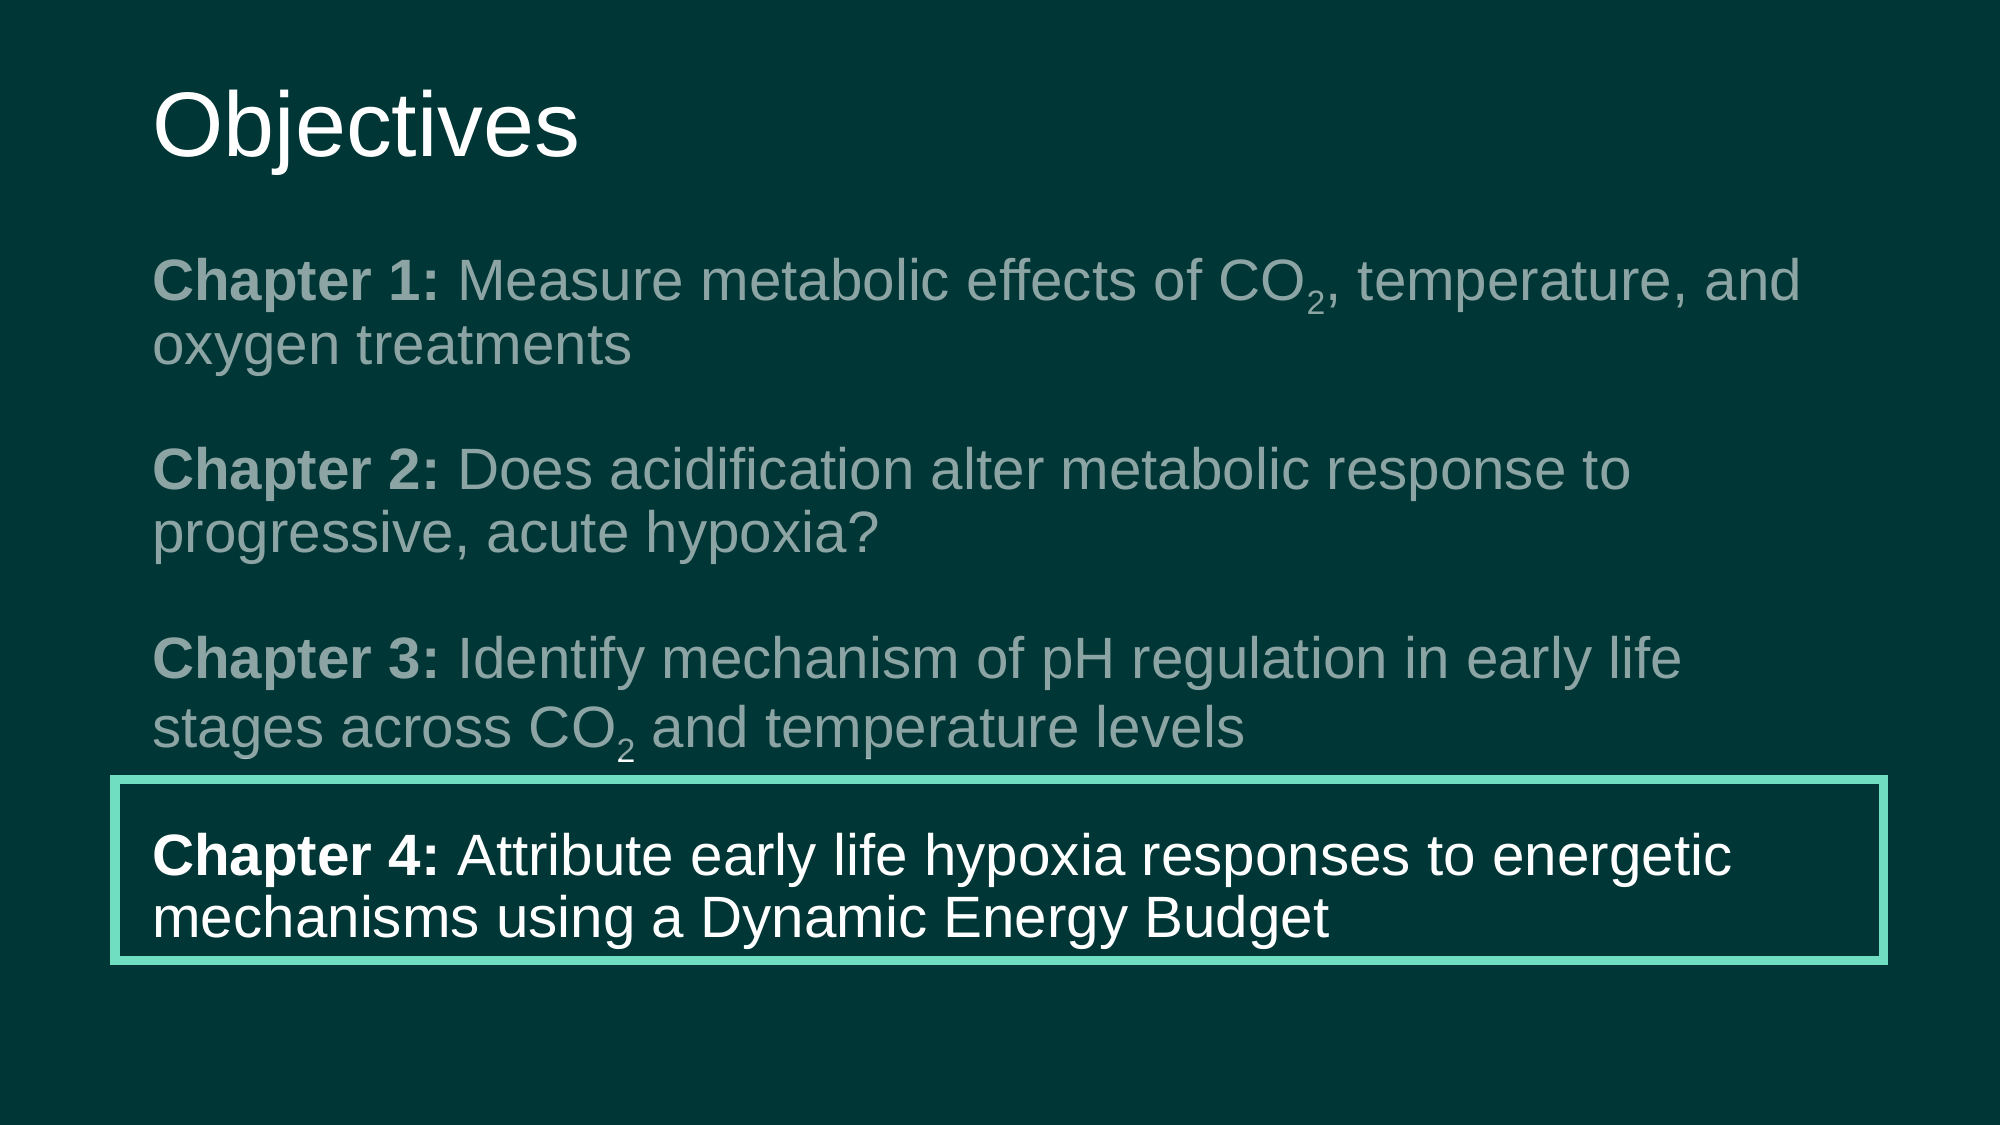

# Objectives

Chapter 1: Measure metabolic effects of CO2, temperature, and oxygen treatments
Chapter 2: Does acidification alter metabolic response to progressive, acute hypoxia?
Chapter 3: Identify mechanism of pH regulation in early life stages across CO2 and temperature levels
Chapter 4: Attribute early life hypoxia responses to energetic mechanisms using a Dynamic Energy Budget